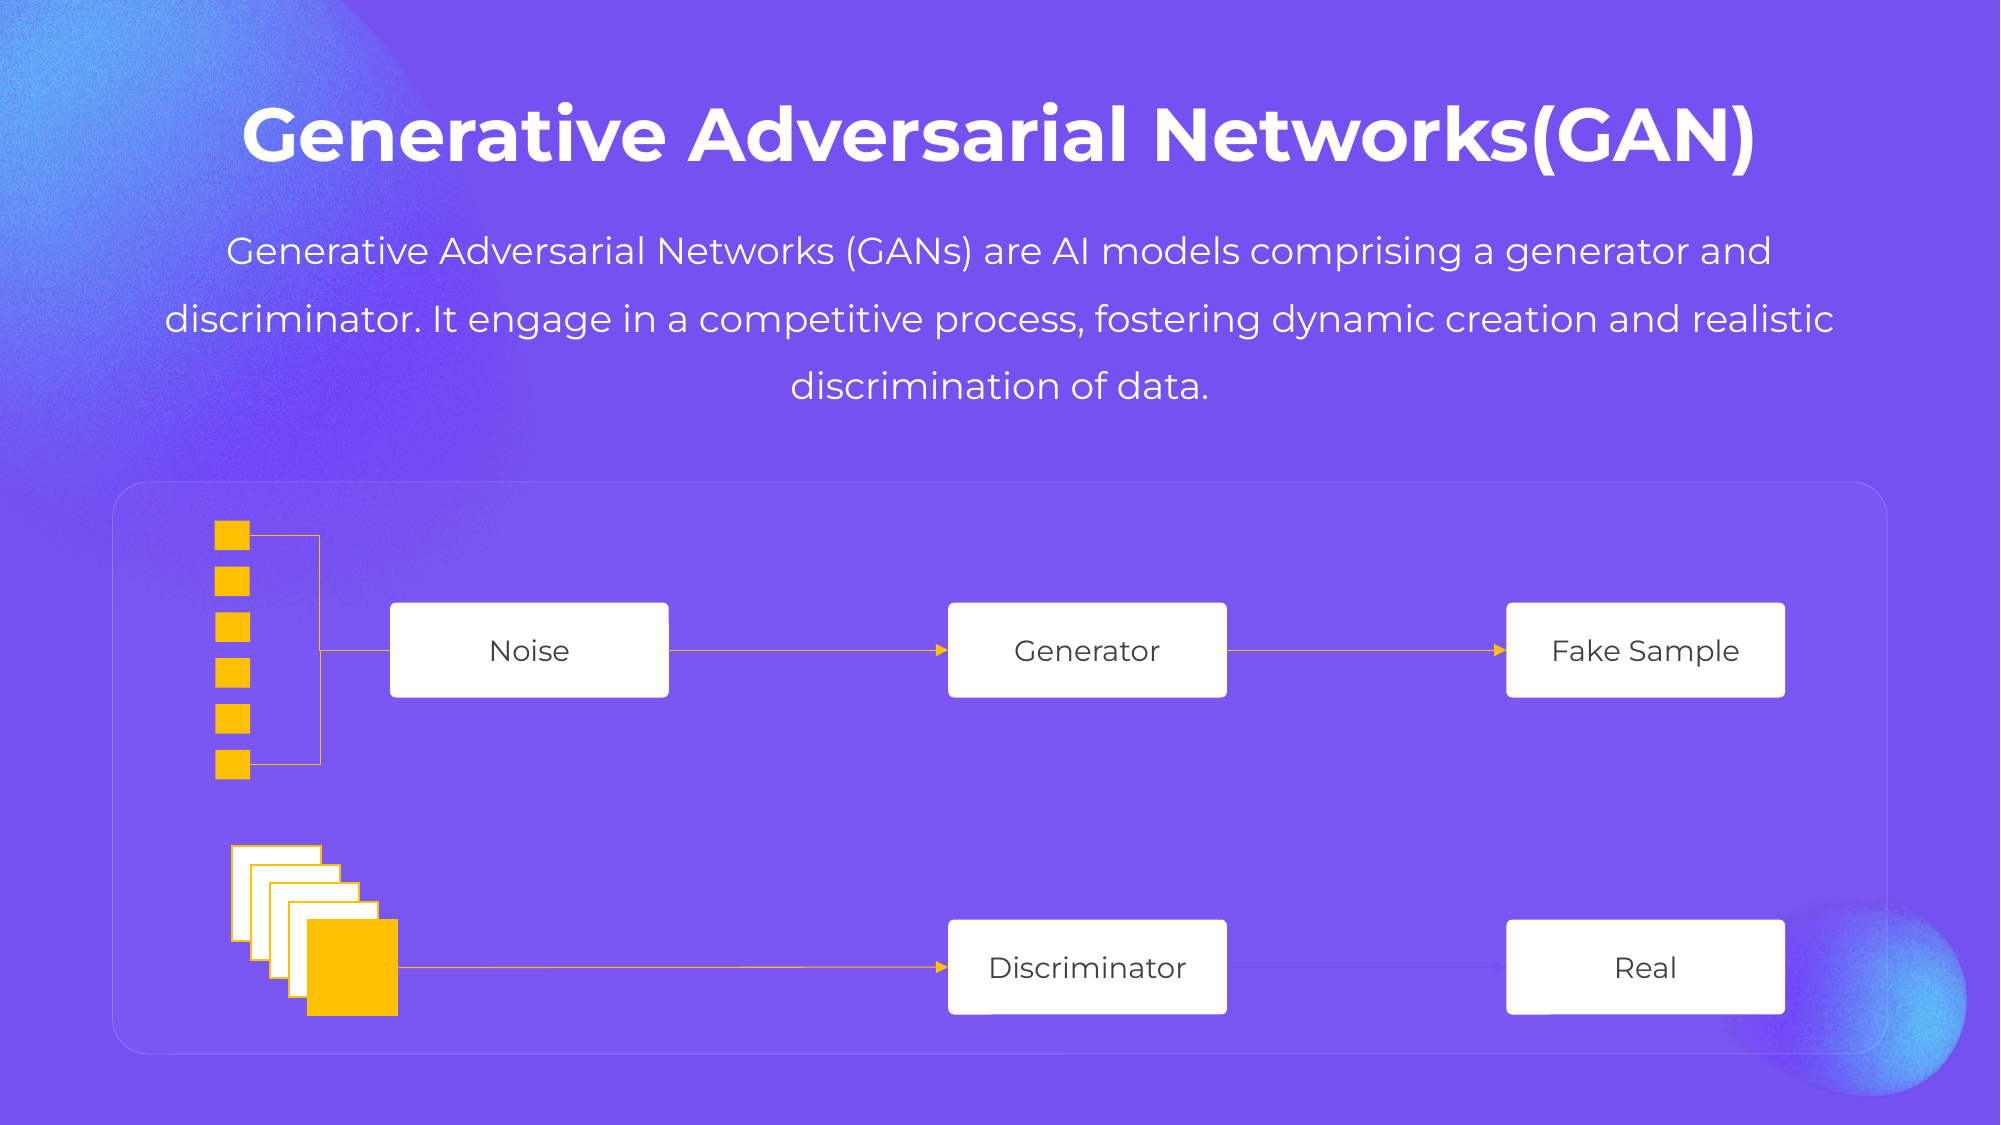

Generative Adversarial Networks(GAN)
Generative Adversarial Networks (GANs) are AI models comprising a generator and discriminator. It engage in a competitive process, fostering dynamic creation and realistic discrimination of data.

Noise
Generator
Fake Sample

Discriminator
Real